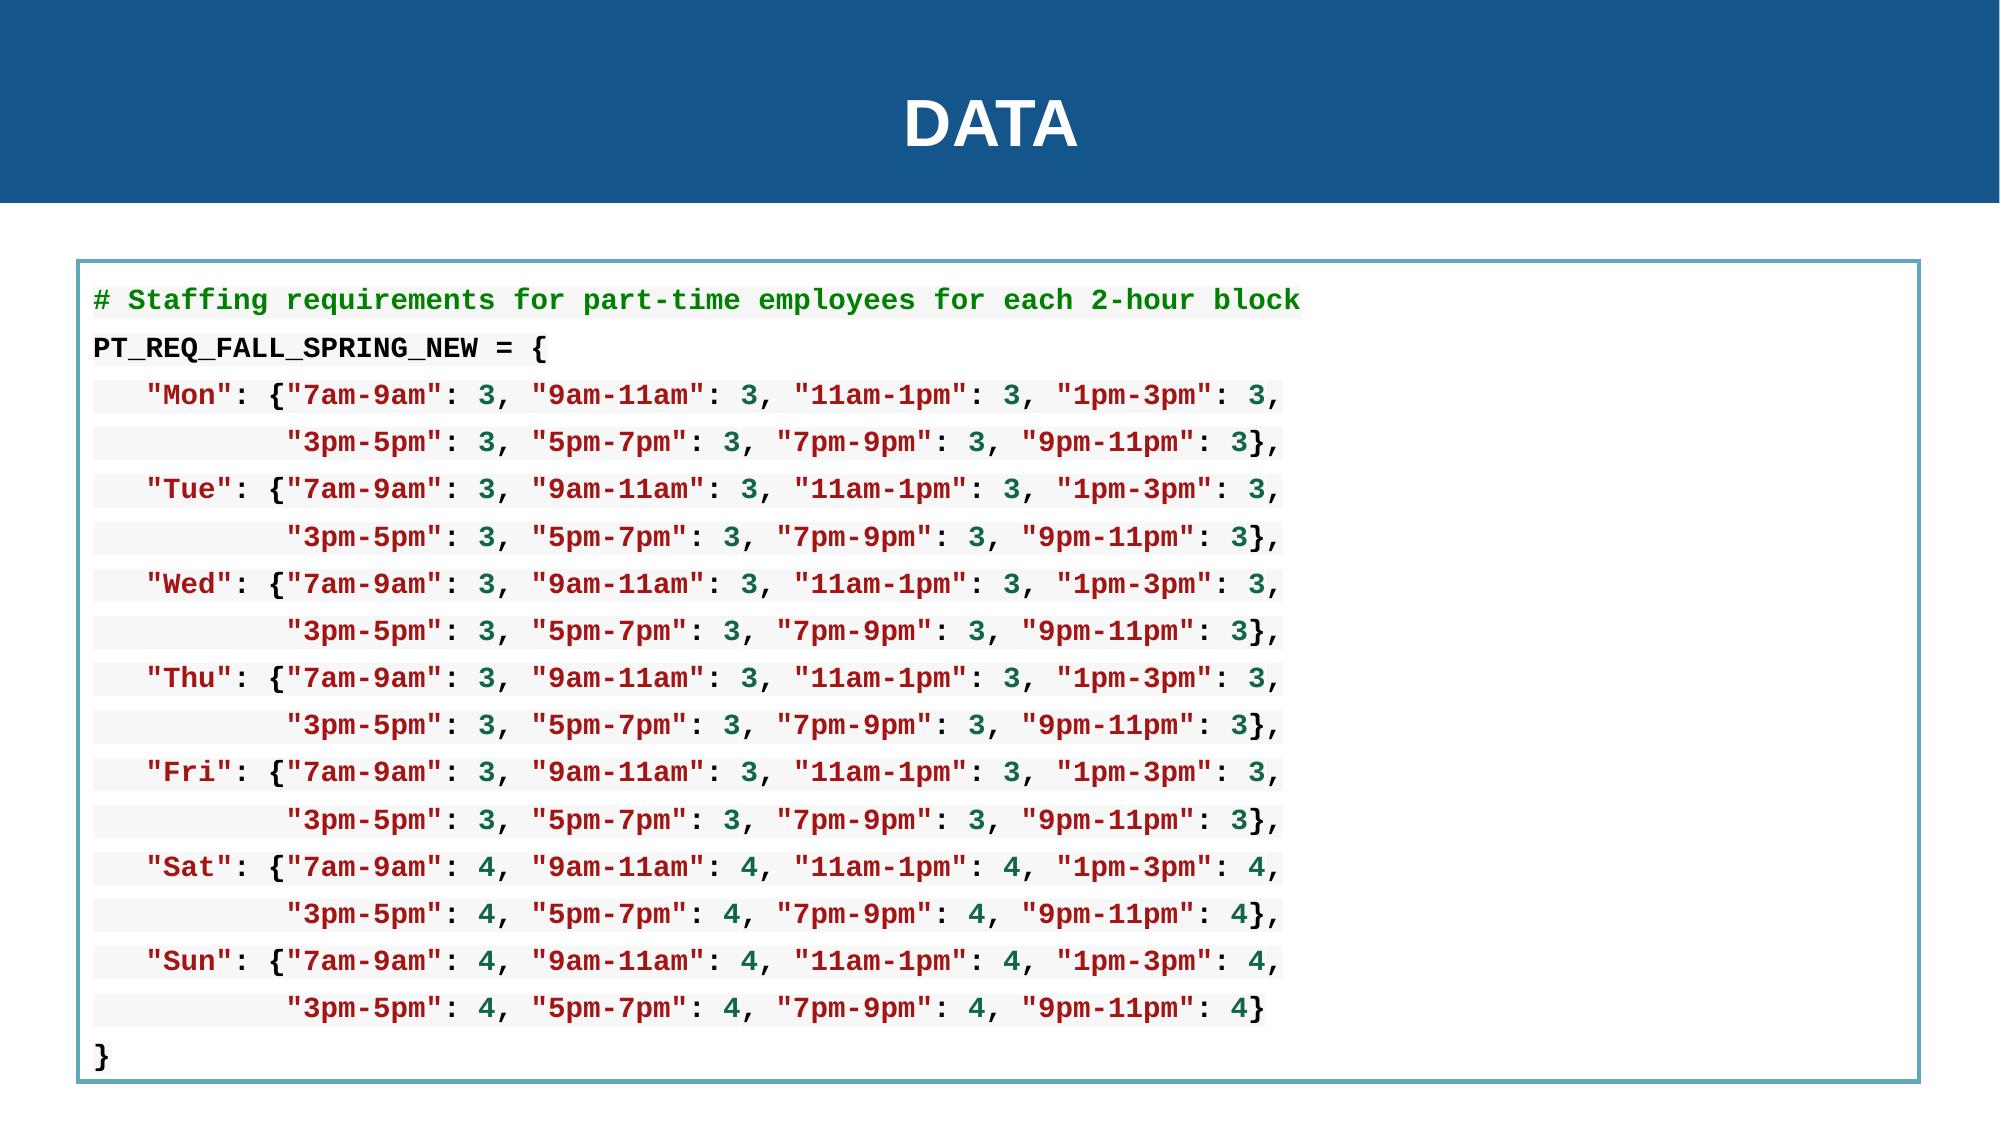

DATA
# Staffing requirements for part-time employees for each 2-hour block
PT_REQ_FALL_SPRING_NEW = {
   "Mon": {"7am-9am": 3, "9am-11am": 3, "11am-1pm": 3, "1pm-3pm": 3,
           "3pm-5pm": 3, "5pm-7pm": 3, "7pm-9pm": 3, "9pm-11pm": 3},
   "Tue": {"7am-9am": 3, "9am-11am": 3, "11am-1pm": 3, "1pm-3pm": 3,
           "3pm-5pm": 3, "5pm-7pm": 3, "7pm-9pm": 3, "9pm-11pm": 3},
   "Wed": {"7am-9am": 3, "9am-11am": 3, "11am-1pm": 3, "1pm-3pm": 3,
           "3pm-5pm": 3, "5pm-7pm": 3, "7pm-9pm": 3, "9pm-11pm": 3},
   "Thu": {"7am-9am": 3, "9am-11am": 3, "11am-1pm": 3, "1pm-3pm": 3,
           "3pm-5pm": 3, "5pm-7pm": 3, "7pm-9pm": 3, "9pm-11pm": 3},
   "Fri": {"7am-9am": 3, "9am-11am": 3, "11am-1pm": 3, "1pm-3pm": 3,
           "3pm-5pm": 3, "5pm-7pm": 3, "7pm-9pm": 3, "9pm-11pm": 3},
   "Sat": {"7am-9am": 4, "9am-11am": 4, "11am-1pm": 4, "1pm-3pm": 4,
           "3pm-5pm": 4, "5pm-7pm": 4, "7pm-9pm": 4, "9pm-11pm": 4},
   "Sun": {"7am-9am": 4, "9am-11am": 4, "11am-1pm": 4, "1pm-3pm": 4,
           "3pm-5pm": 4, "5pm-7pm": 4, "7pm-9pm": 4, "9pm-11pm": 4}
}